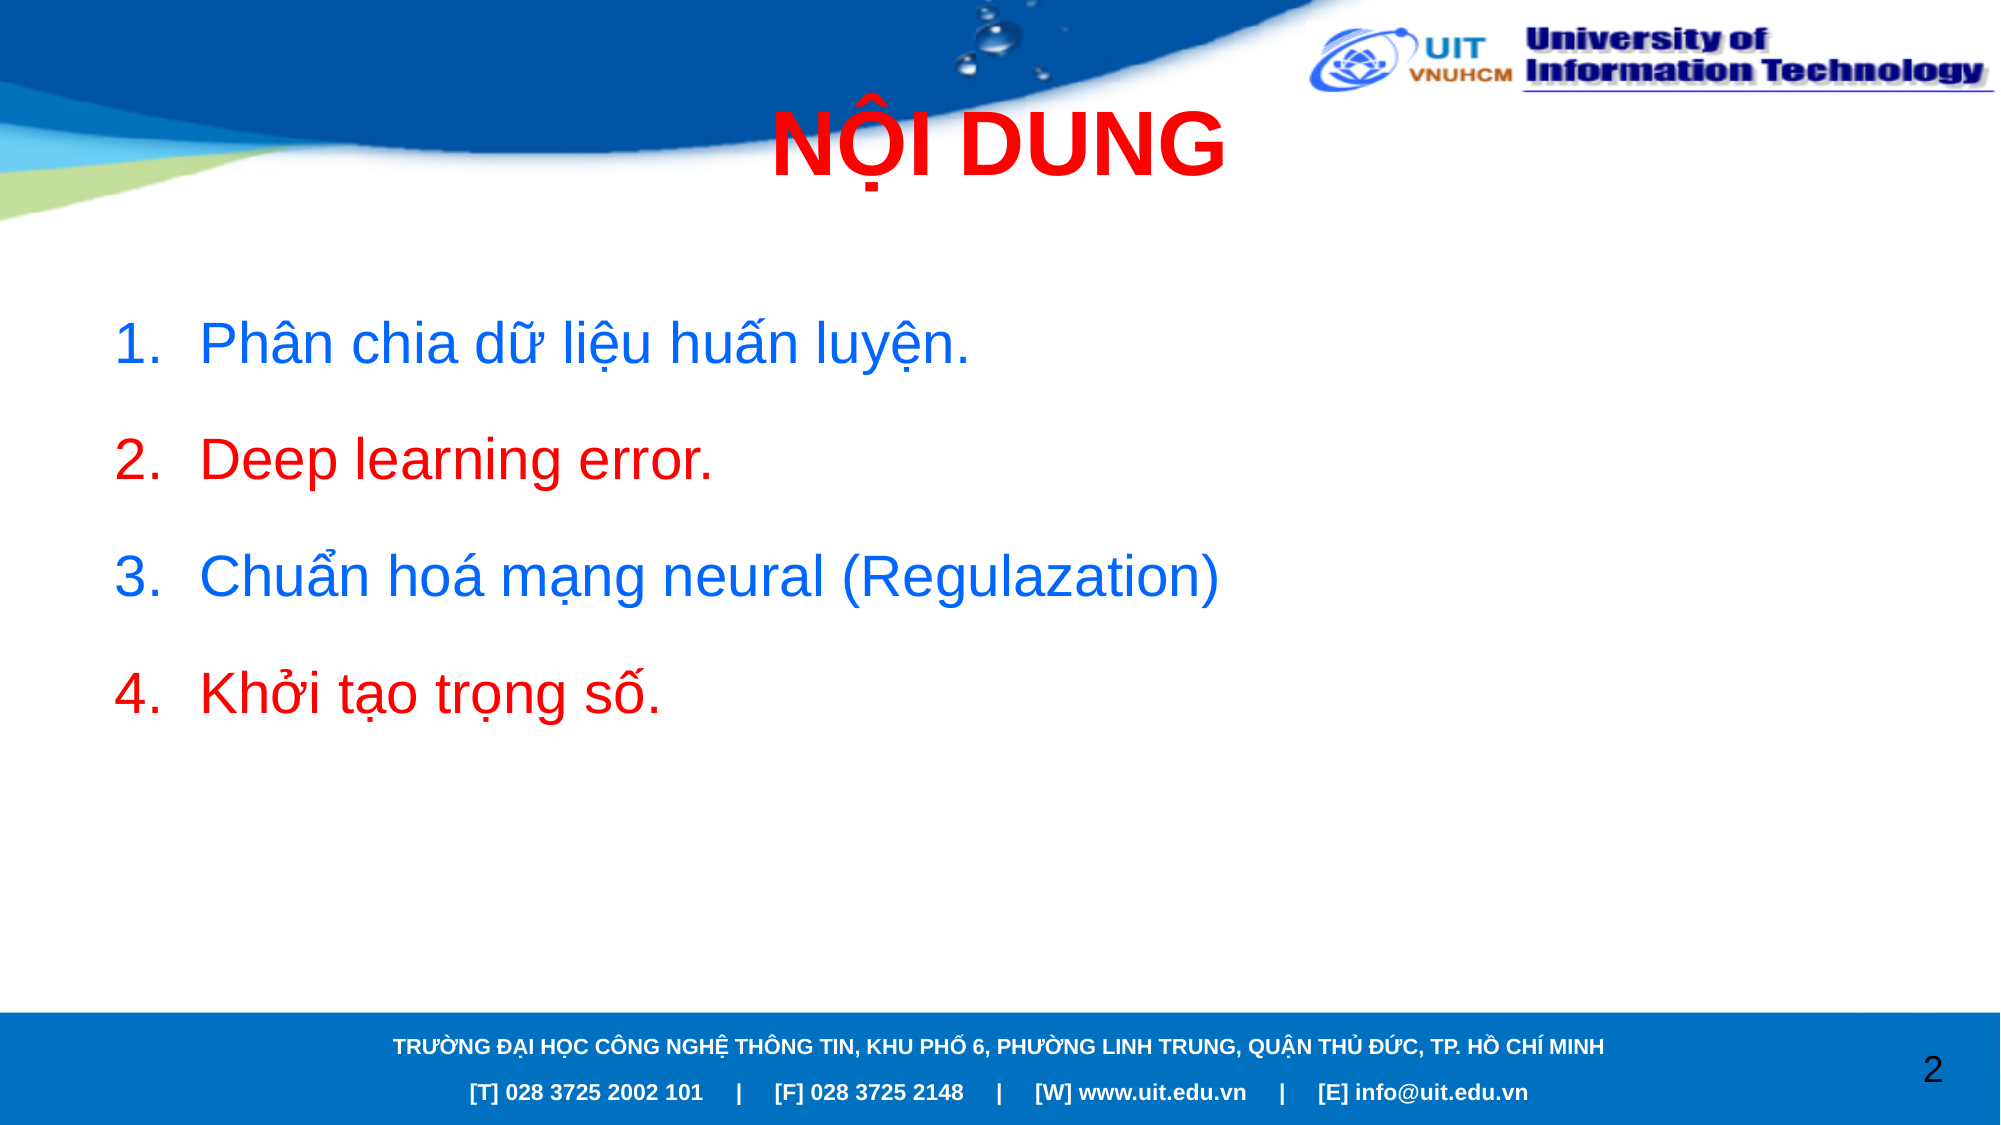

# NỘI DUNG
Phân chia dữ liệu huấn luyện.
Deep learning error.
Chuẩn hoá mạng neural (Regulazation)
Khởi tạo trọng số.